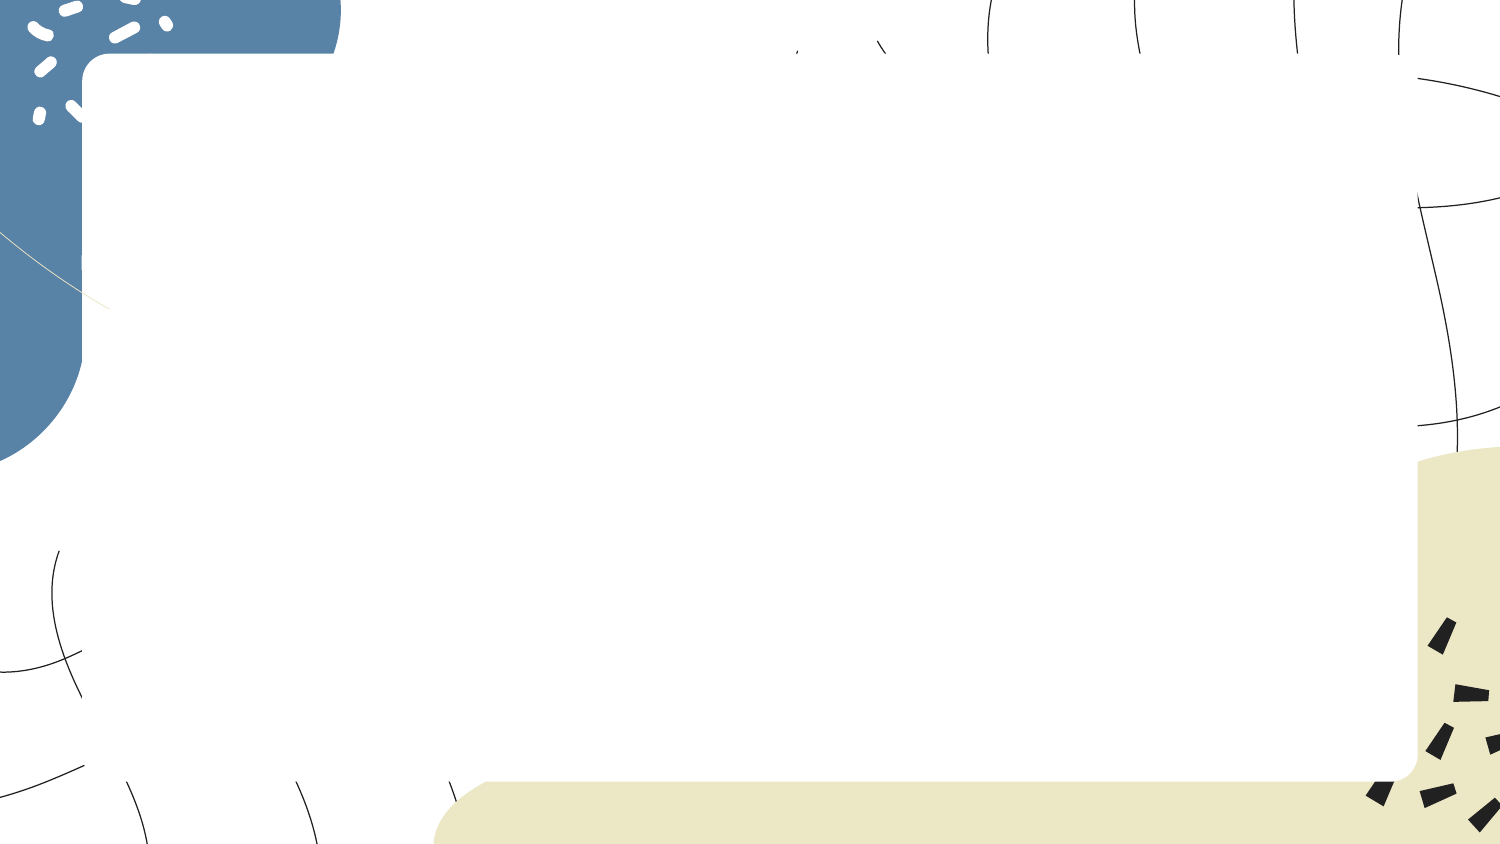

Code hiệu ứng và các chức năng
Tuần
3
Tuần
1
Code phần cơ bản & giao diện

# Quá trình làm sản phẩm
Hoàn thiện sản phẩm
Tuần
2